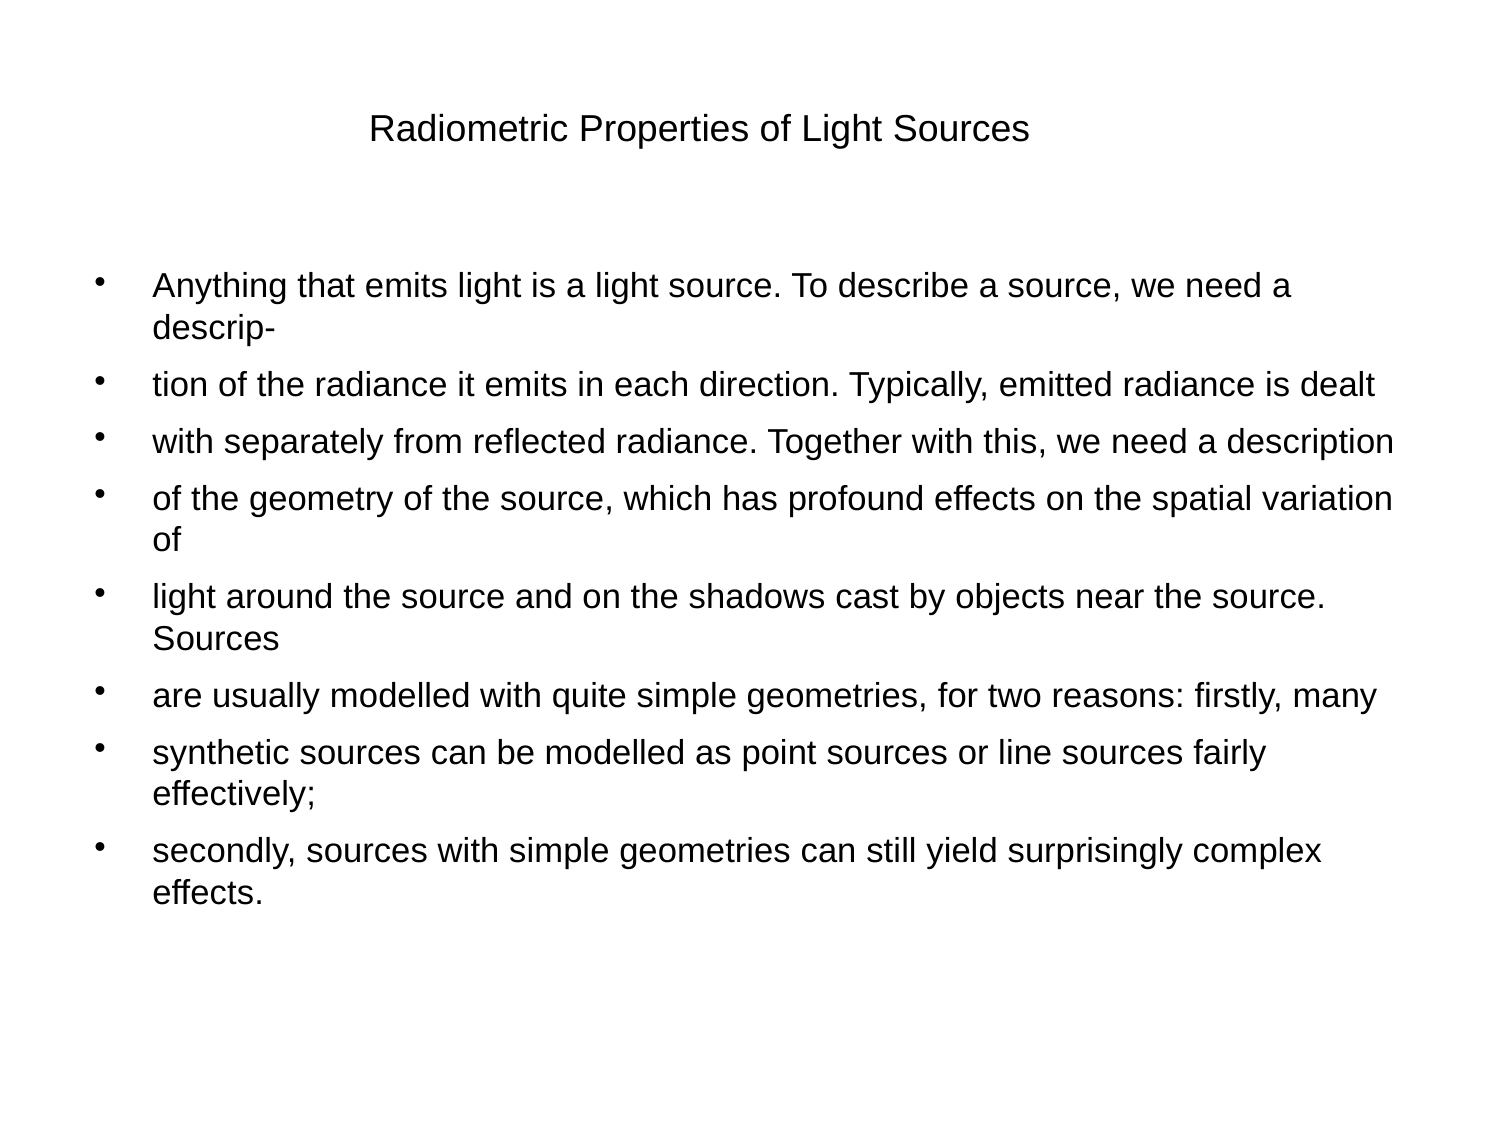

Radiometric Properties of Light Sources
Anything that emits light is a light source. To describe a source, we need a descrip-
tion of the radiance it emits in each direction. Typically, emitted radiance is dealt
with separately from reflected radiance. Together with this, we need a description
of the geometry of the source, which has profound effects on the spatial variation of
light around the source and on the shadows cast by objects near the source. Sources
are usually modelled with quite simple geometries, for two reasons: firstly, many
synthetic sources can be modelled as point sources or line sources fairly effectively;
secondly, sources with simple geometries can still yield surprisingly complex effects.